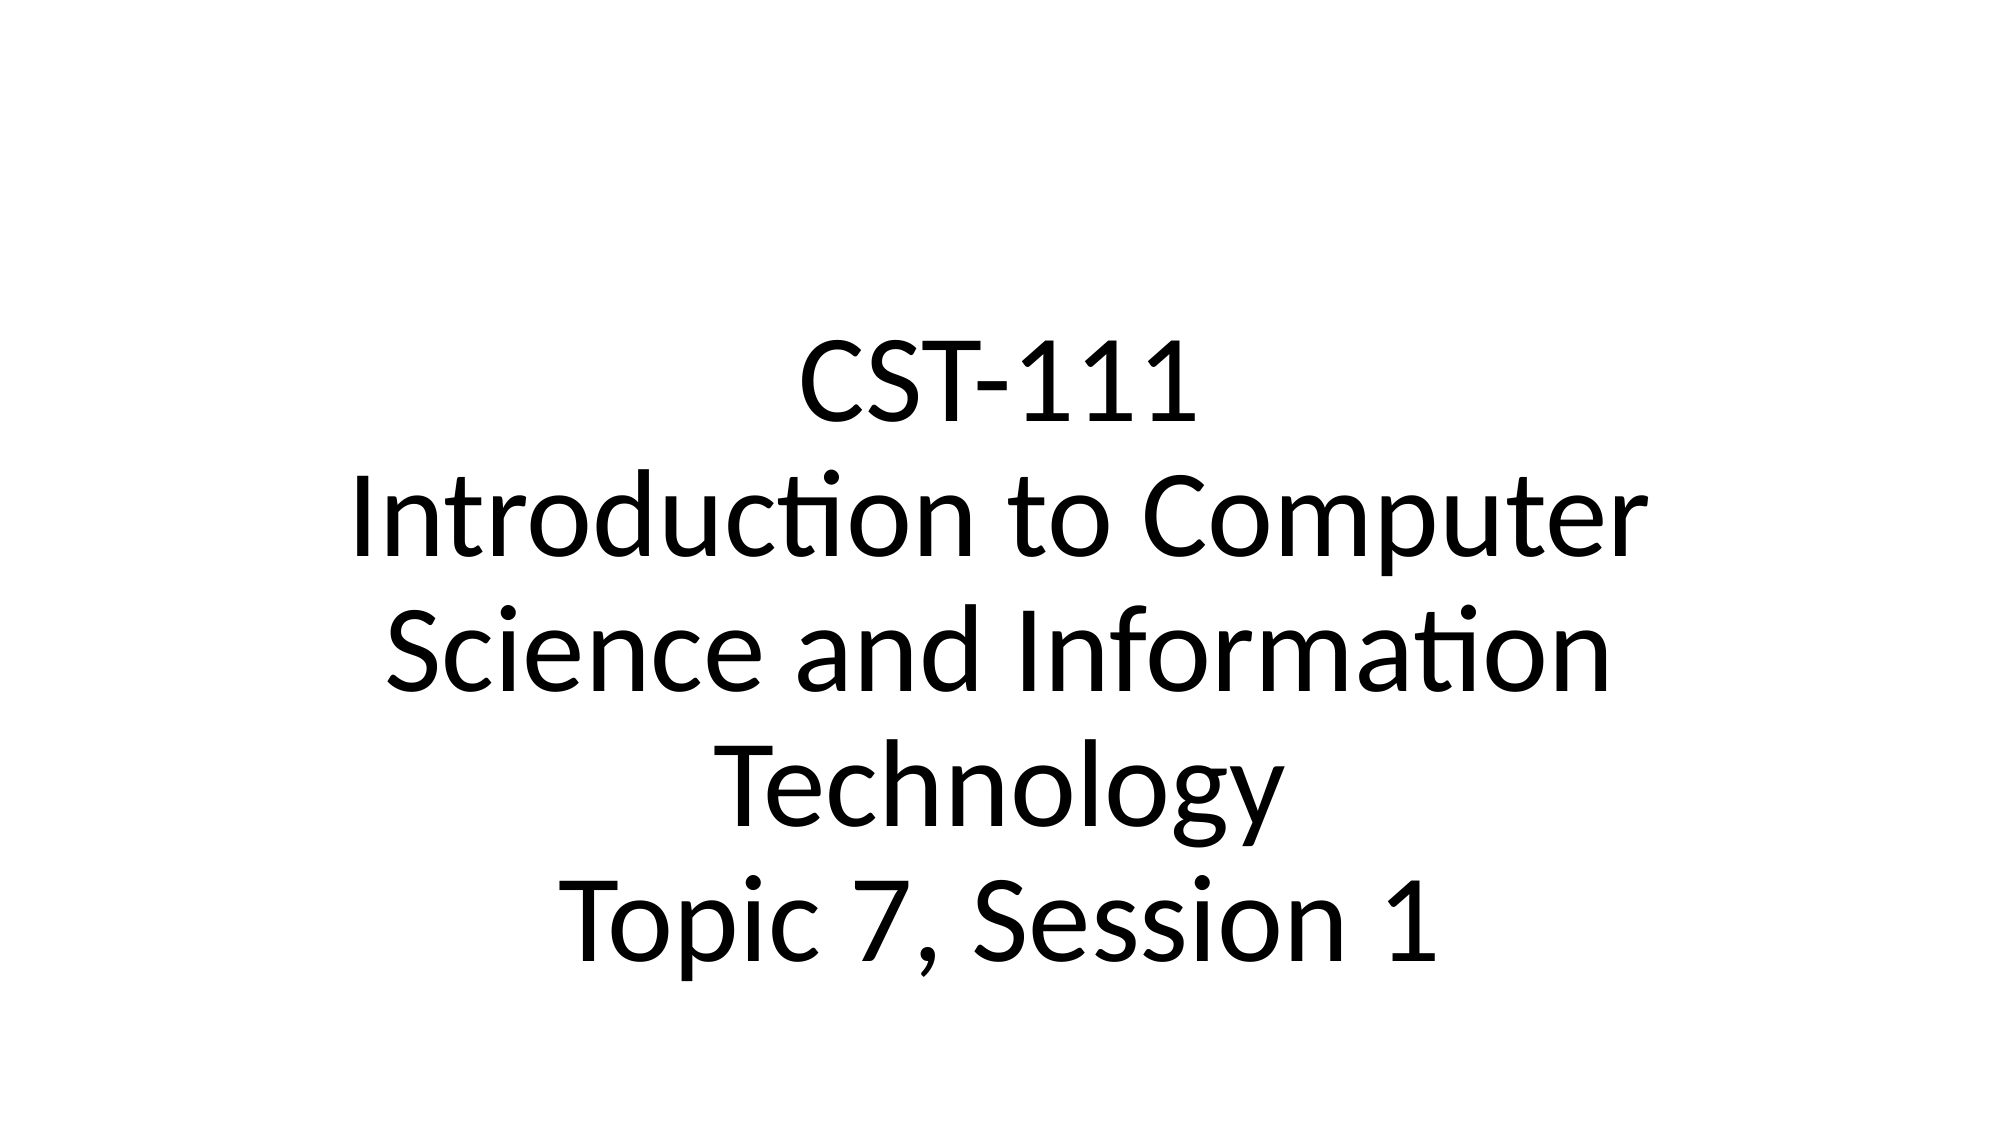

# CST-111 Introduction to Computer Science and Information Technology Topic 7, Session 1